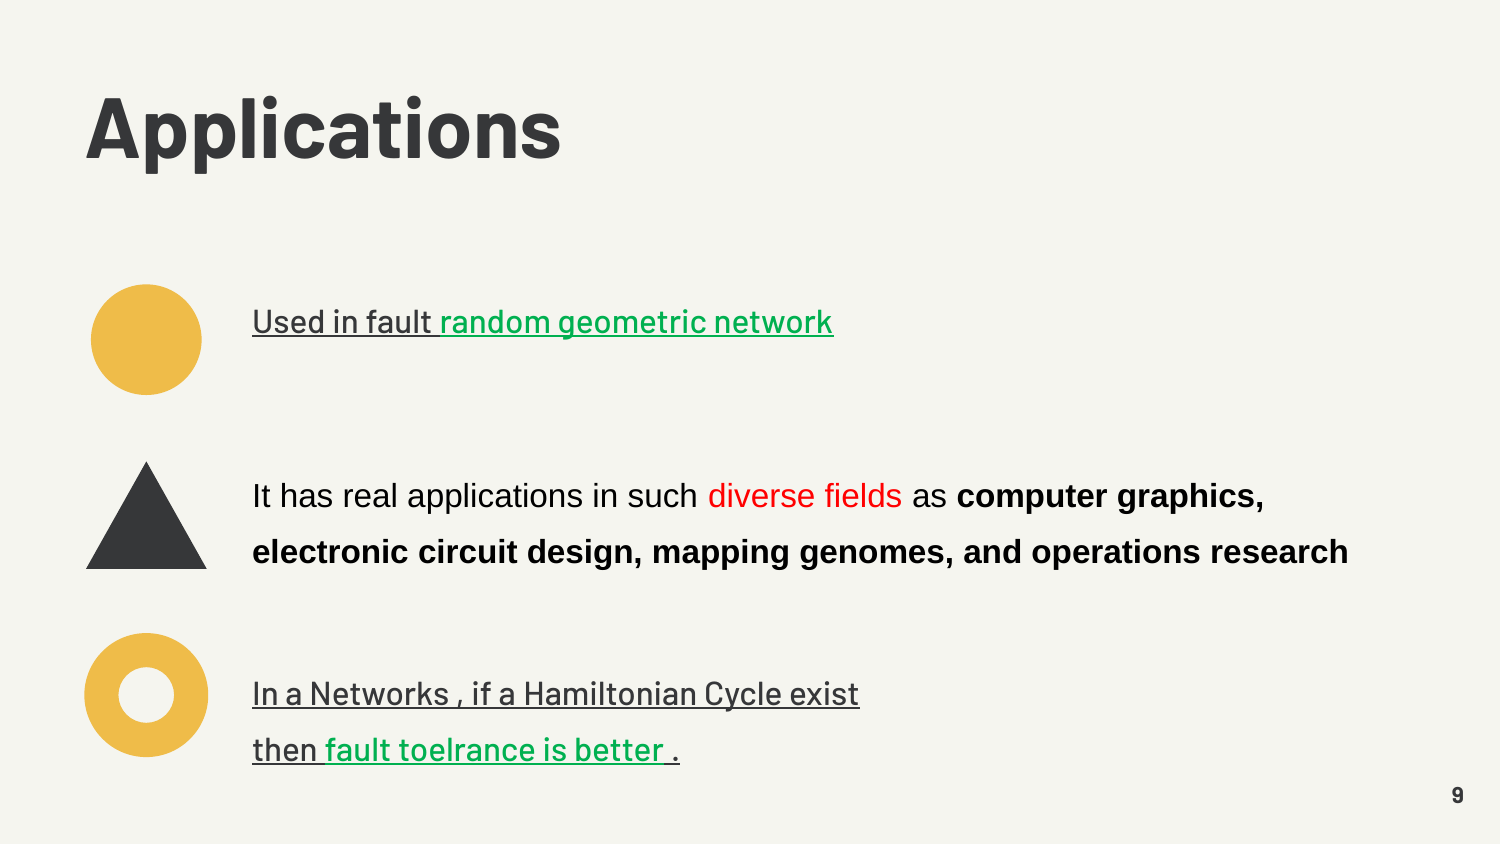

# Applications

Used in fault random geometric network
It has real applications in such diverse fields as computer graphics, electronic circuit design, mapping genomes, and operations research

In a Networks , if a Hamiltonian Cycle exist then fault toelrance is better .
9